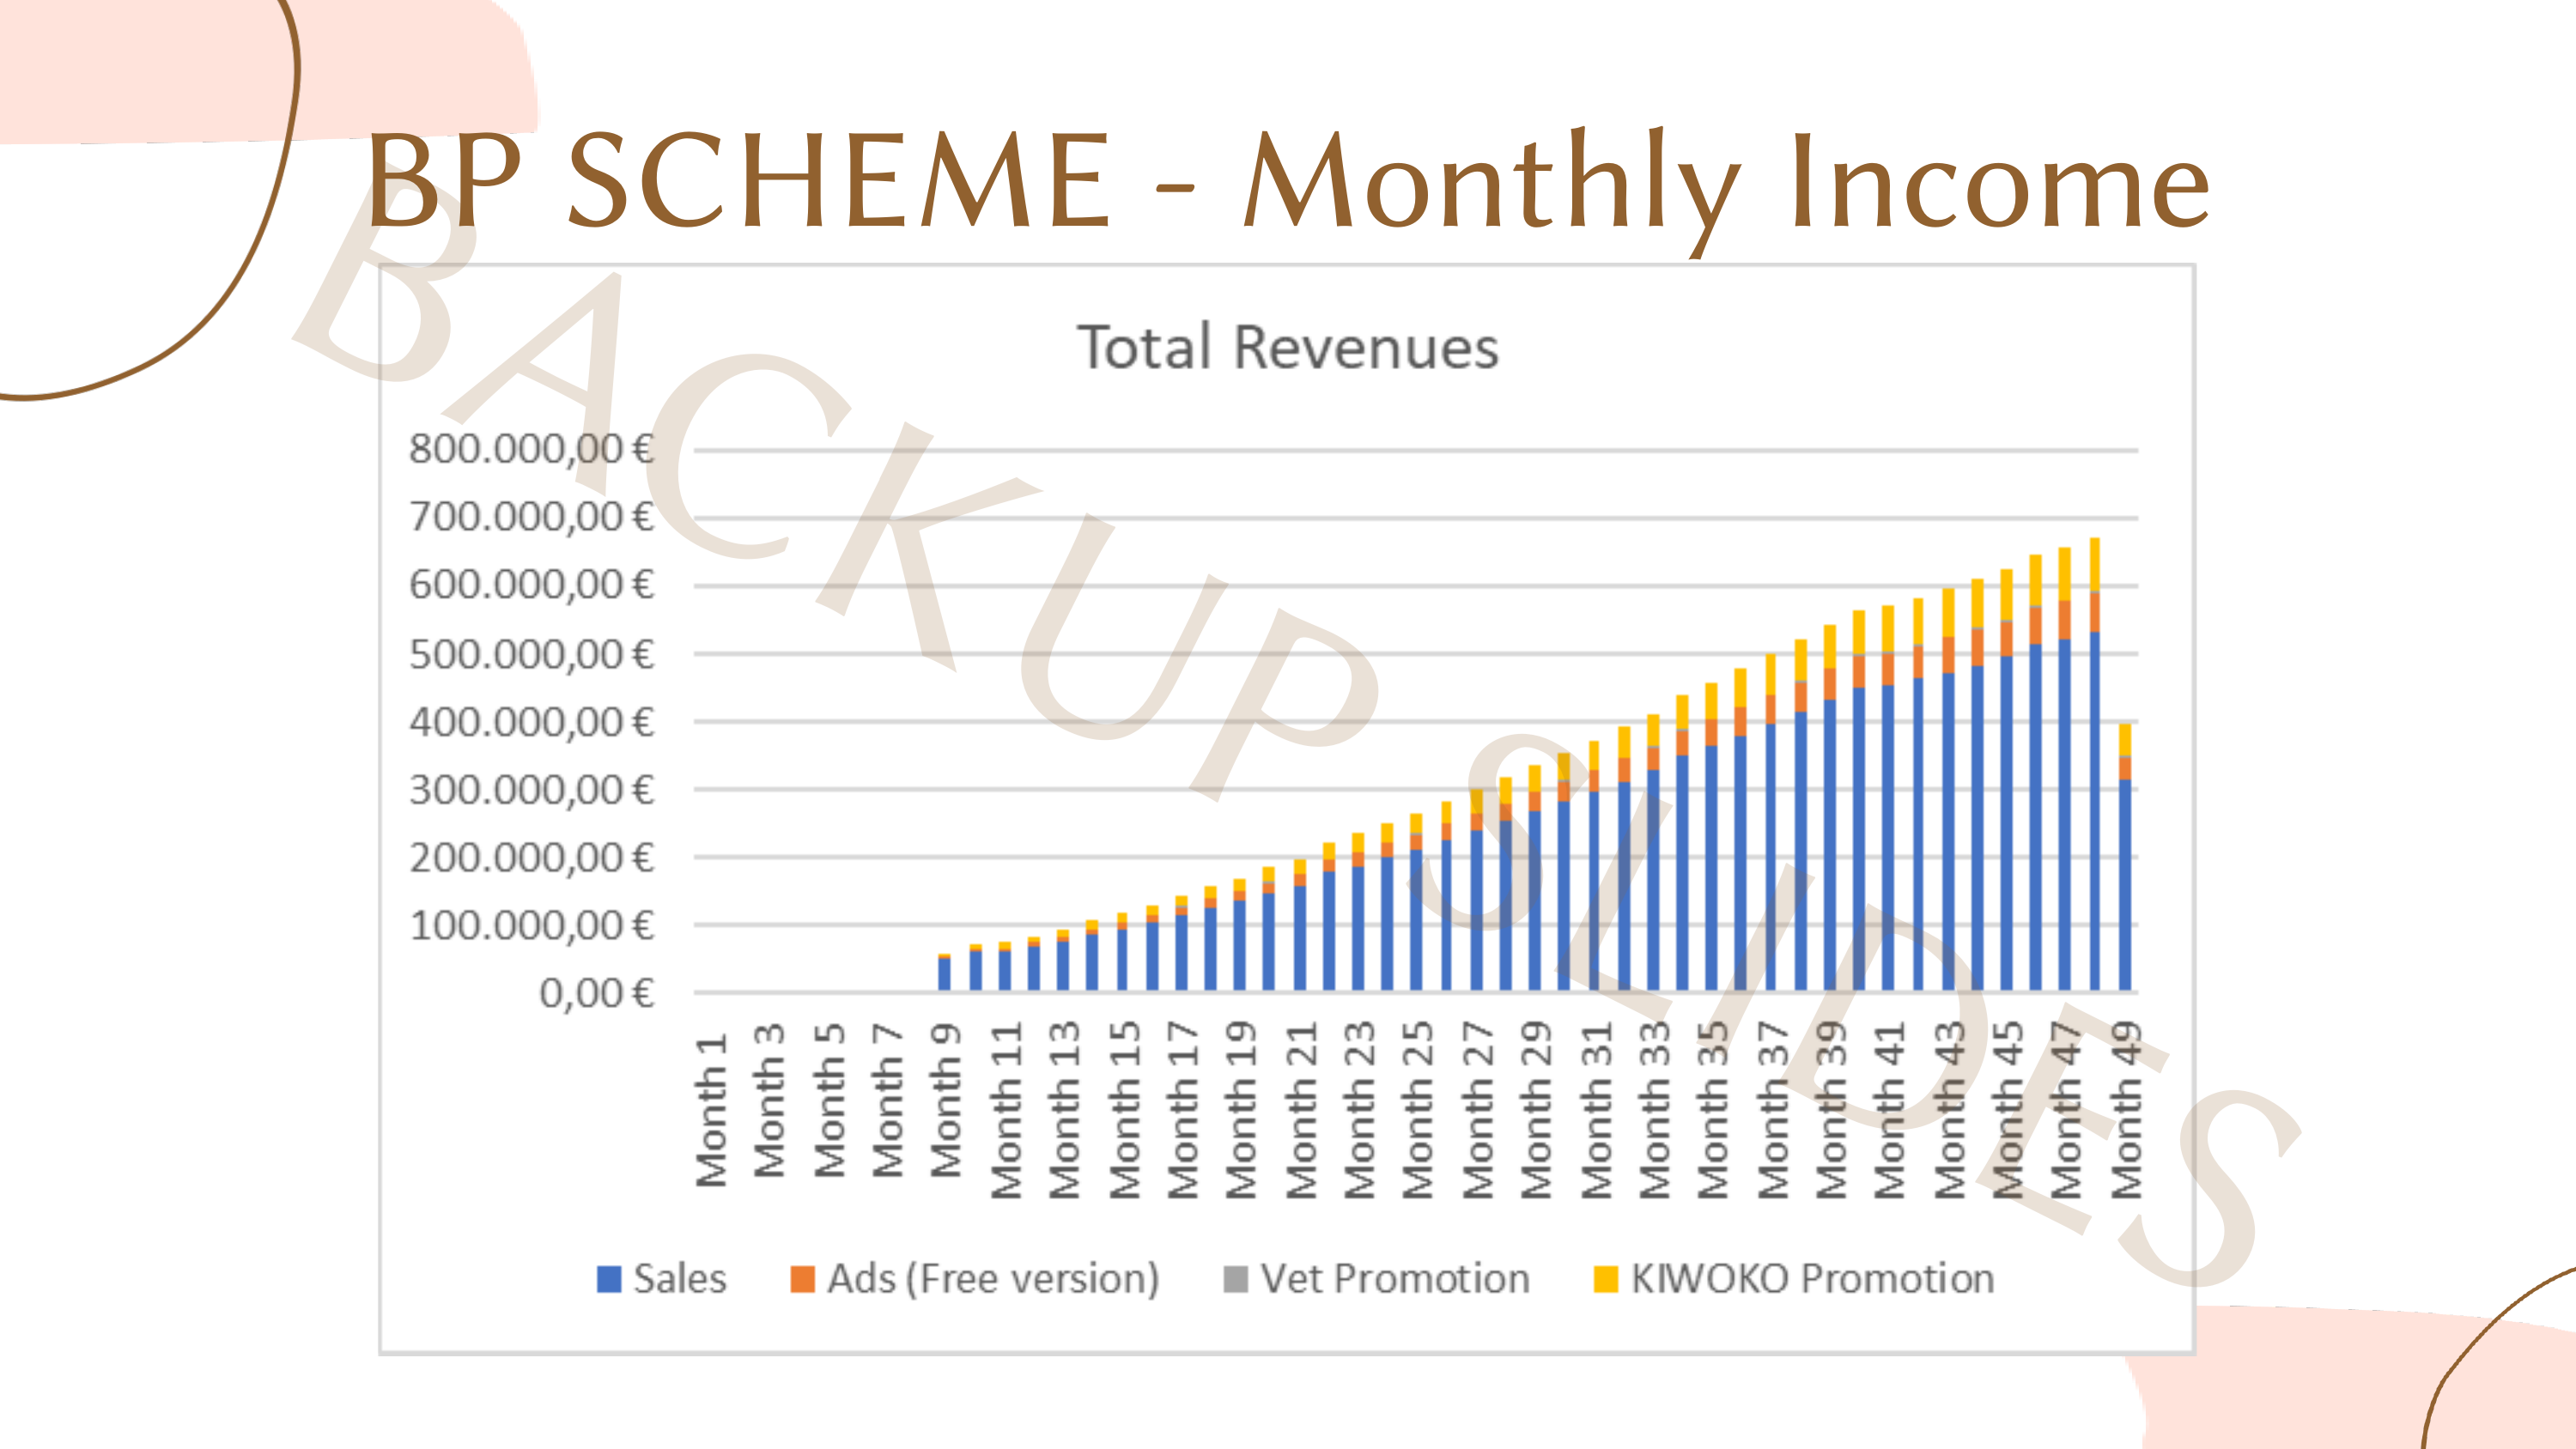

BP SCHEME - Monthly Income

BACKUP SLIDES